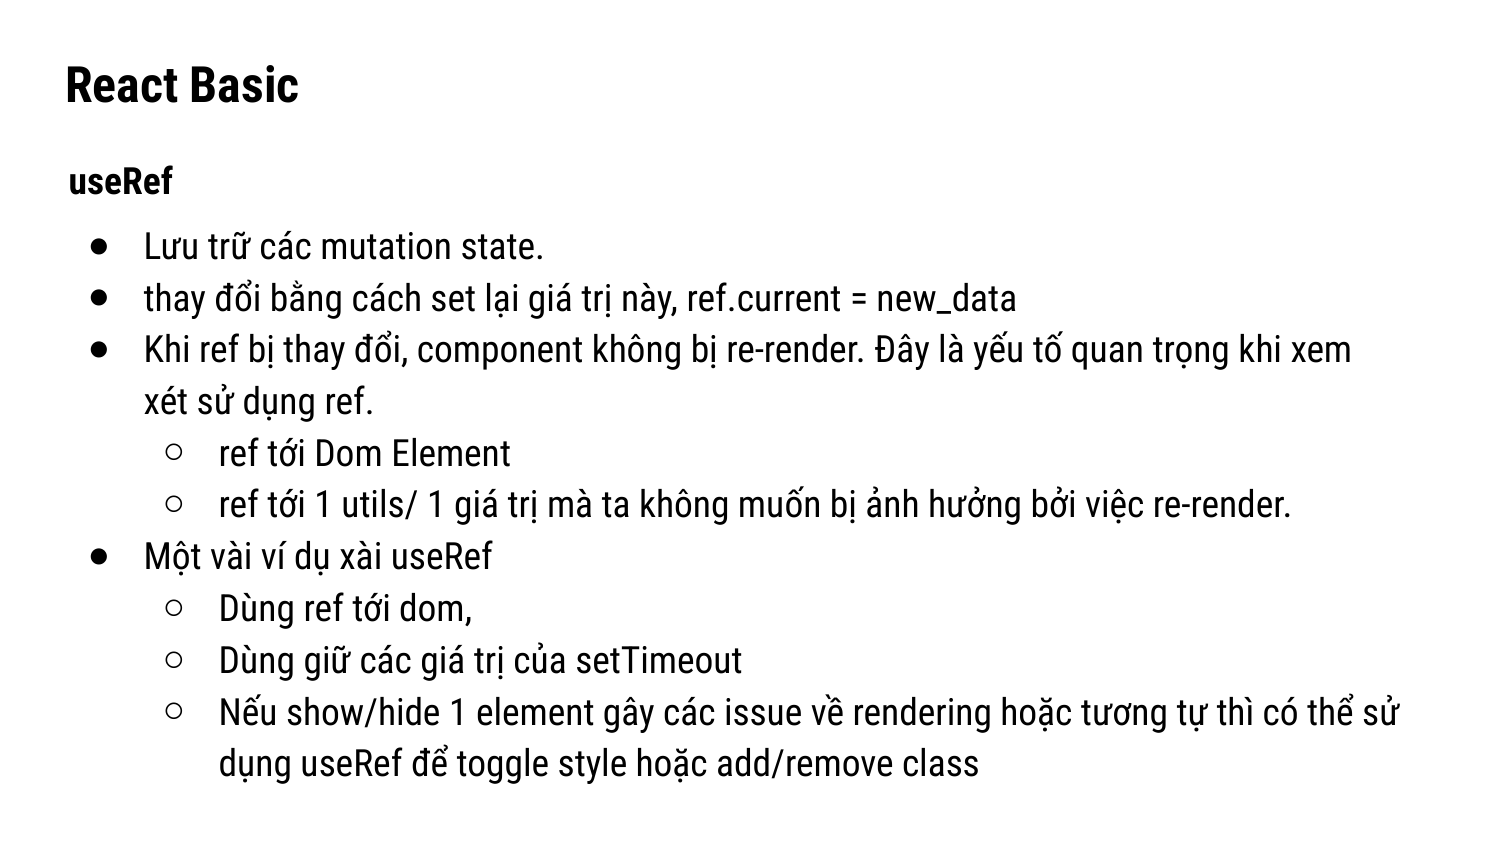

# React Basic
useRef
Lưu trữ các mutation state.
thay đổi bằng cách set lại giá trị này, ref.current = new_data
Khi ref bị thay đổi, component không bị re-render. Đây là yếu tố quan trọng khi xem xét sử dụng ref.
ref tới Dom Element
ref tới 1 utils/ 1 giá trị mà ta không muốn bị ảnh hưởng bởi việc re-render.
Một vài ví dụ xài useRef
Dùng ref tới dom,
Dùng giữ các giá trị của setTimeout
Nếu show/hide 1 element gây các issue về rendering hoặc tương tự thì có thể sử dụng useRef để toggle style hoặc add/remove class